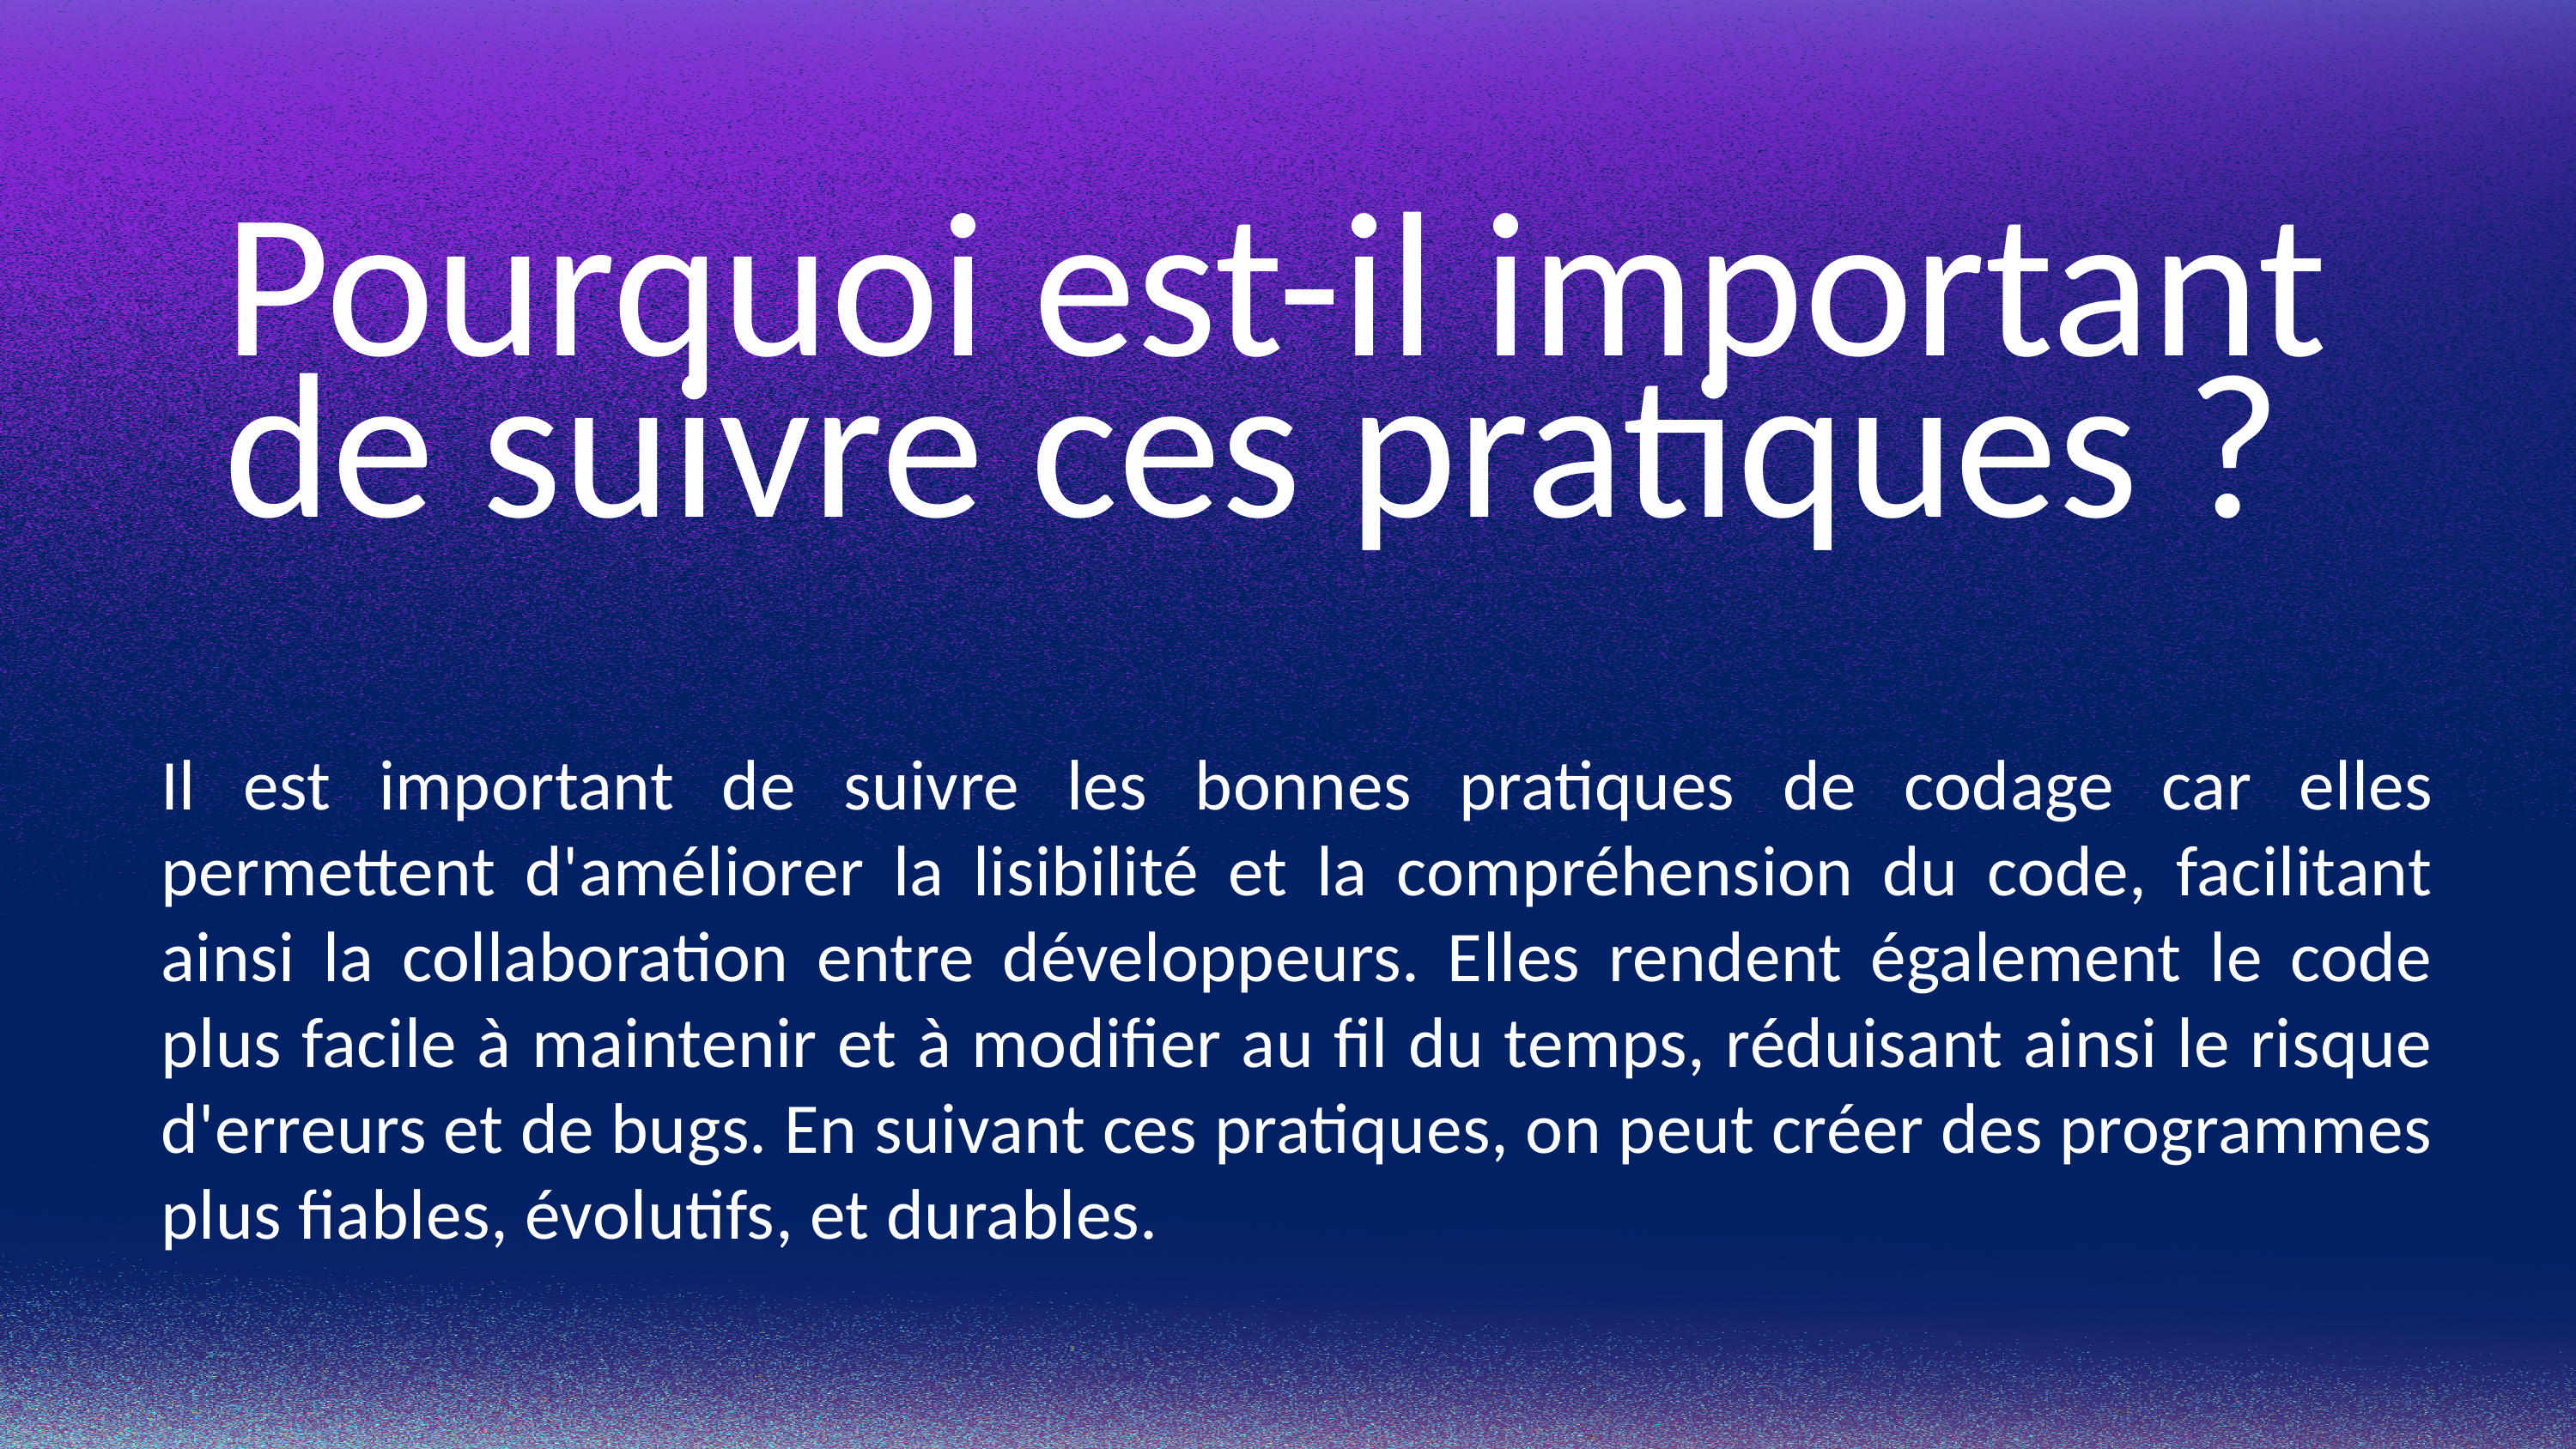

Pourquoi est-il important de suivre ces pratiques ?

Il est important de suivre les bonnes pratiques de codage car elles permettent d'améliorer la lisibilité et la compréhension du code, facilitant ainsi la collaboration entre développeurs. Elles rendent également le code plus facile à maintenir et à modifier au fil du temps, réduisant ainsi le risque d'erreurs et de bugs. En suivant ces pratiques, on peut créer des programmes plus fiables, évolutifs, et durables.